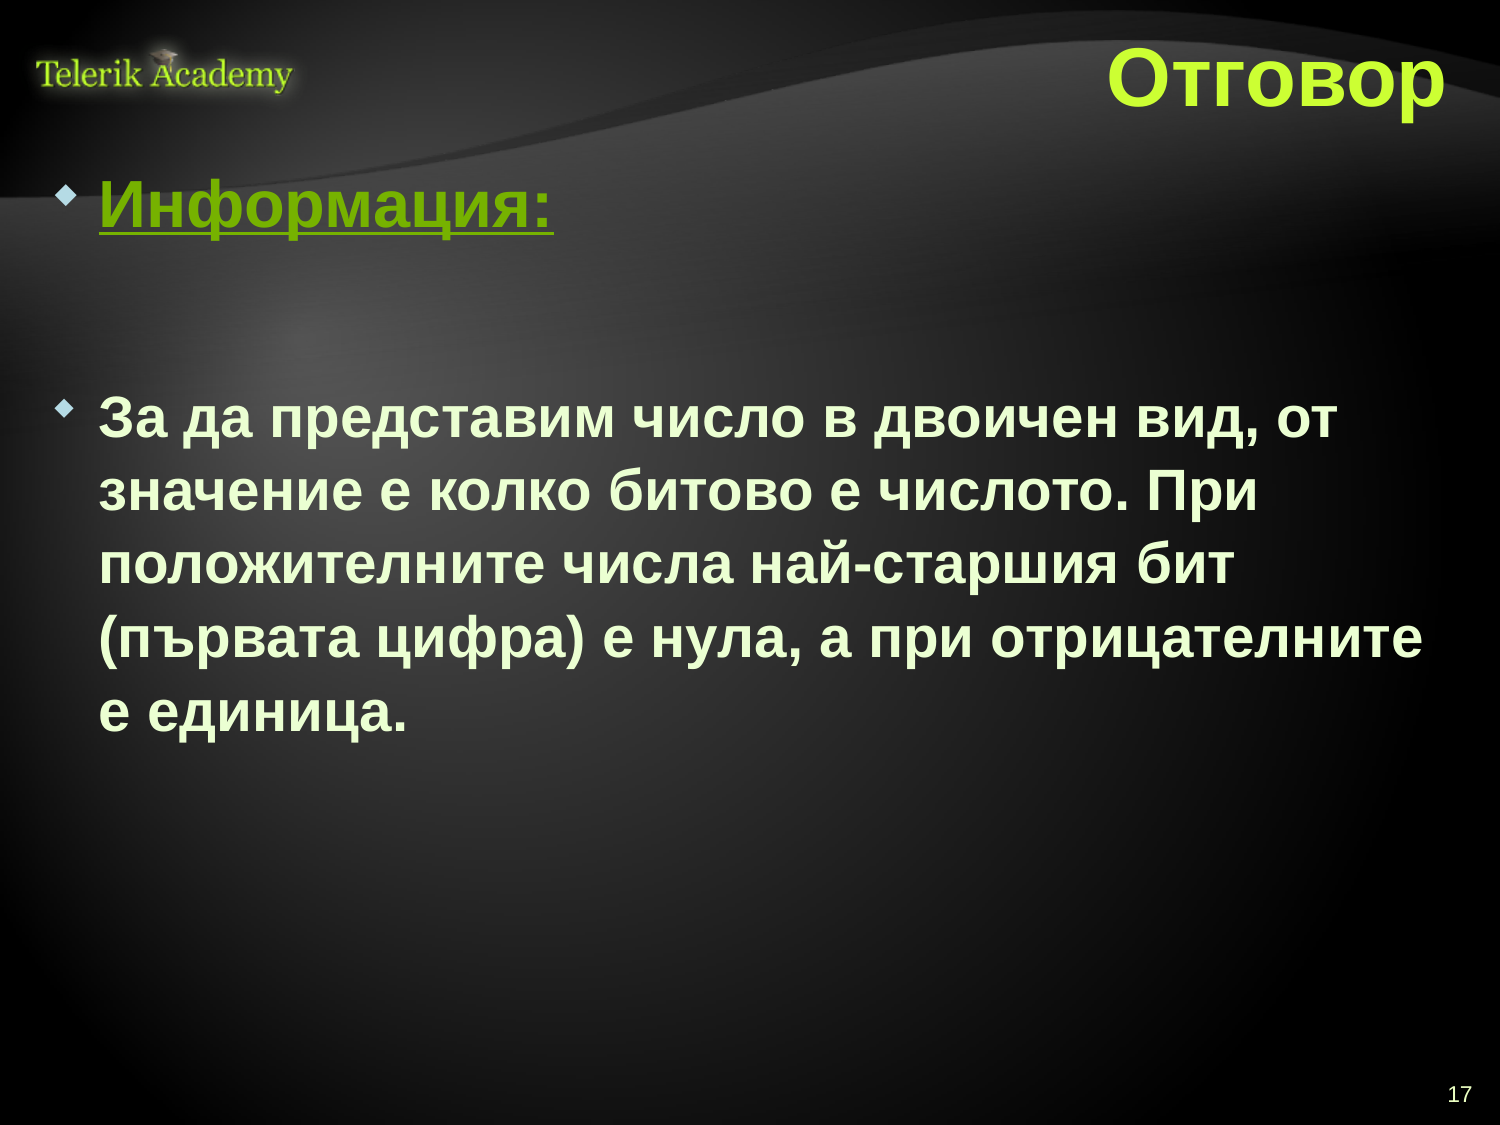

# Отговор
Информация:

За да представим число в двоичен вид, от значение е колко битово е числото. При положителните числа най-старшия бит (първата цифра) е нула, а при отрицателните е единица.

17